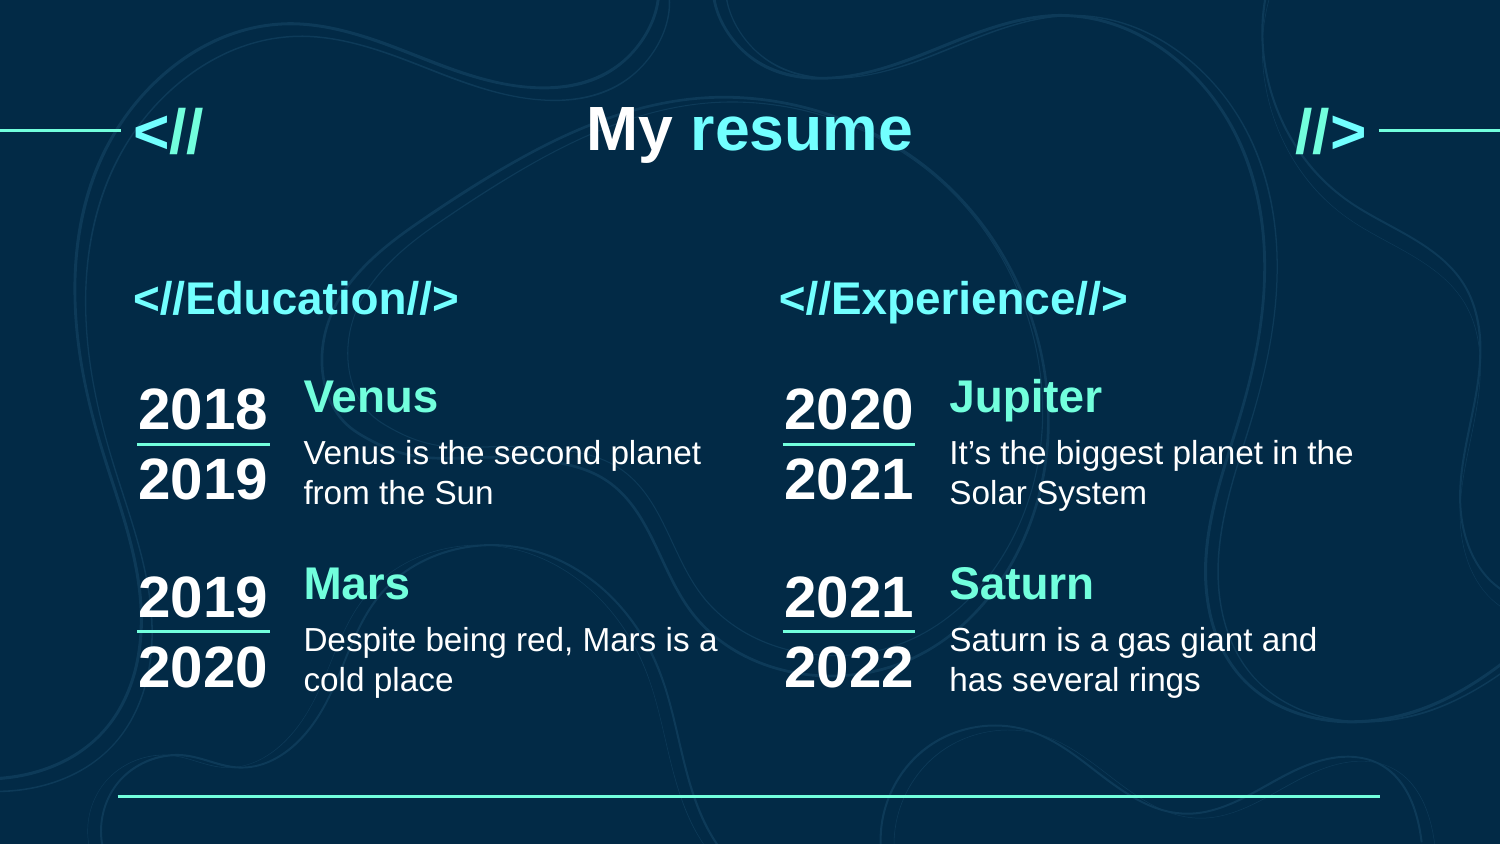

My resume
<//
//>
<//Education//>
<//Experience//>
# 2018 2019
2020 2021
Venus
Jupiter
Venus is the second planet from the Sun
It’s the biggest planet in the Solar System
2019 2020
2021 2022
Mars
Saturn
Despite being red, Mars is a cold place
Saturn is a gas giant and has several rings